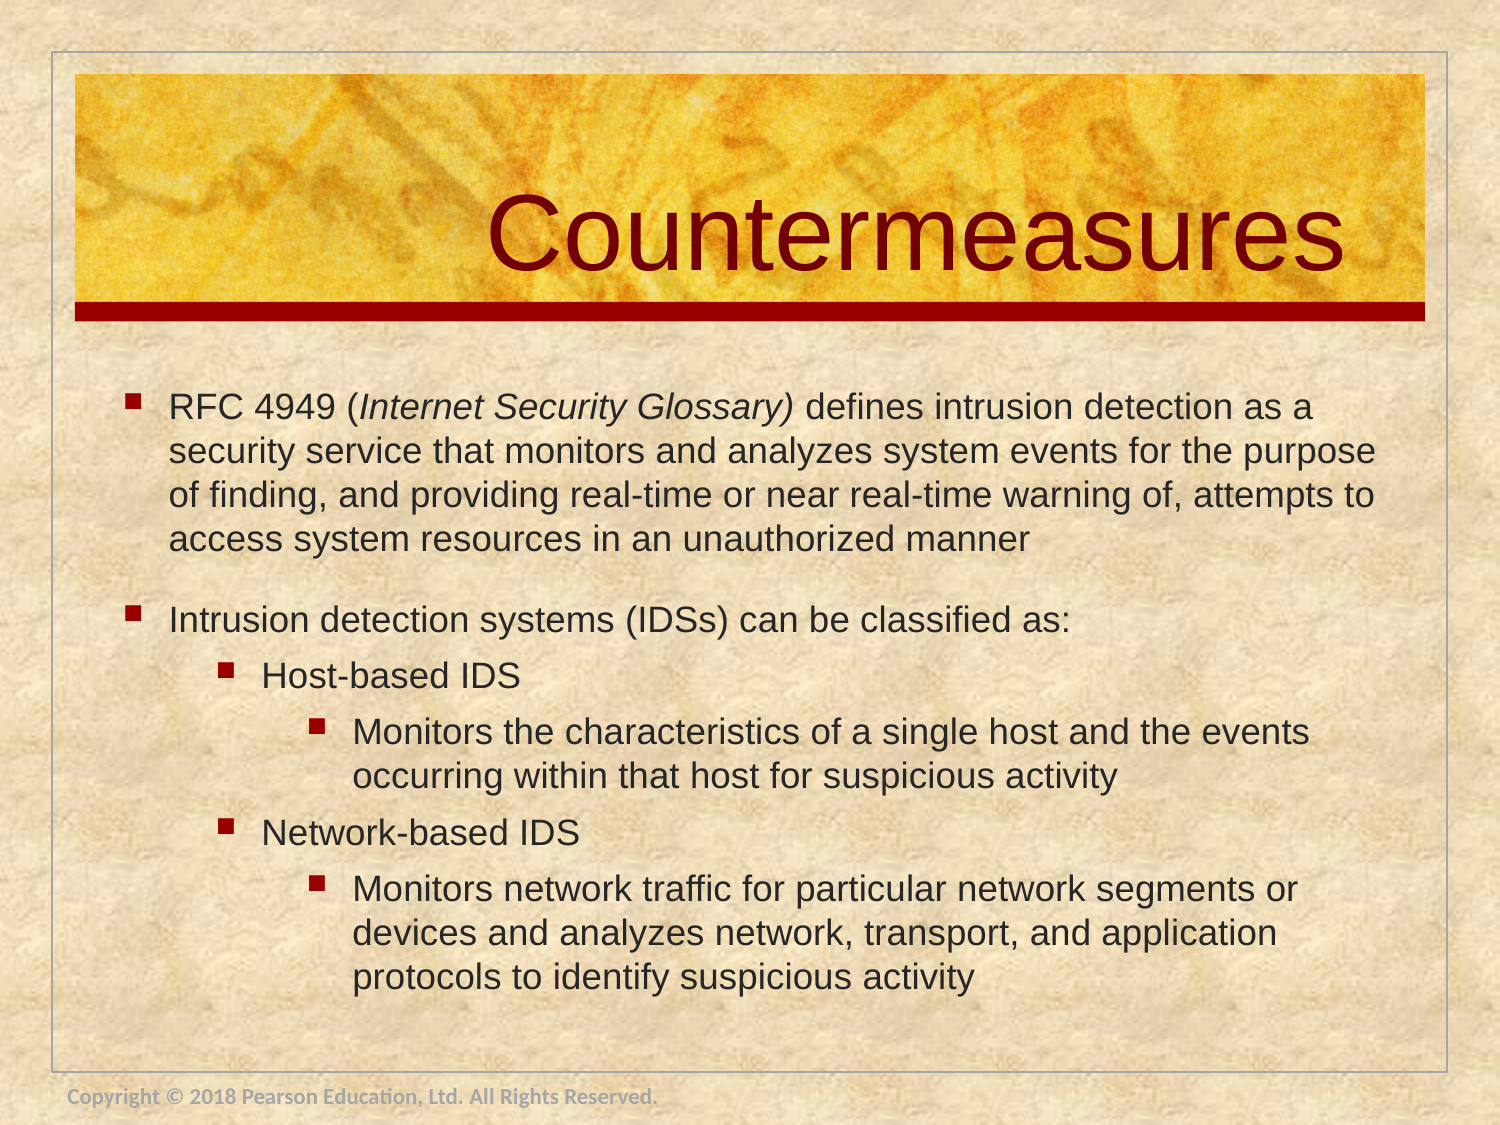

# Countermeasures
RFC 4949 (Internet Security Glossary) defines intrusion detection as a security service that monitors and analyzes system events for the purpose of finding, and providing real-time or near real-time warning of, attempts to access system resources in an unauthorized manner
Intrusion detection systems (IDSs) can be classified as:
Host-based IDS
Monitors the characteristics of a single host and the events occurring within that host for suspicious activity
Network-based IDS
Monitors network traffic for particular network segments or devices and analyzes network, transport, and application protocols to identify suspicious activity
Copyright © 2018 Pearson Education, Ltd. All Rights Reserved.